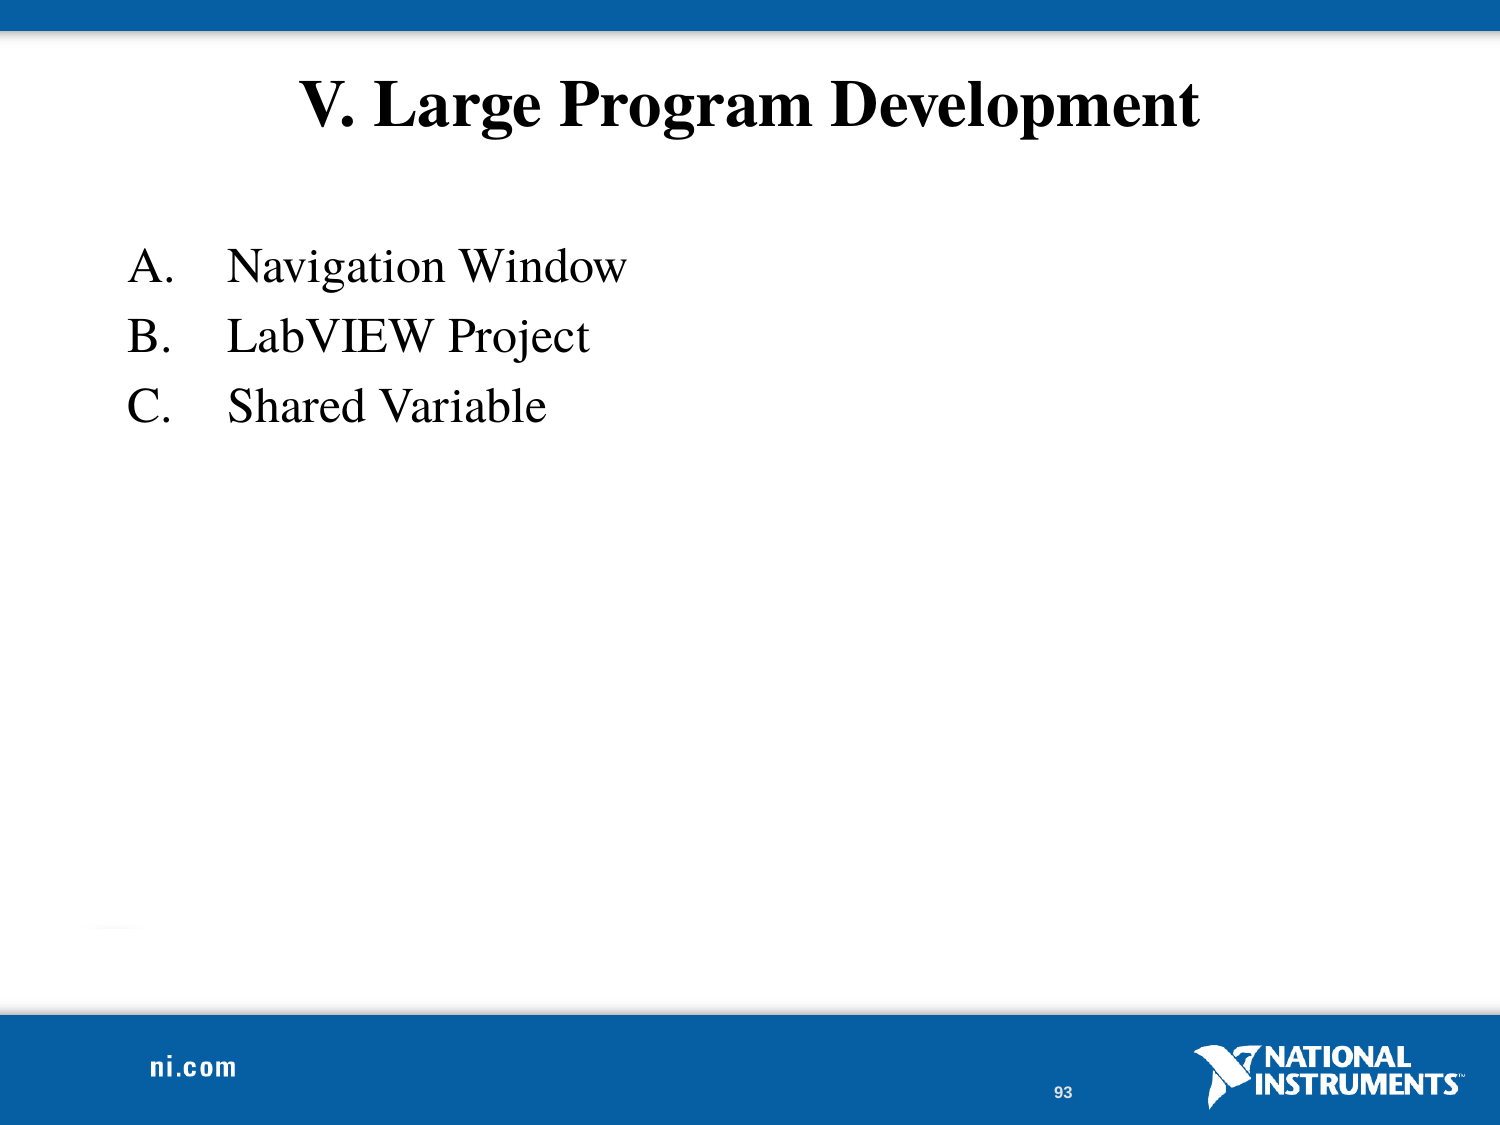

# V. Large Program Development
Navigation Window
LabVIEW Project
Shared Variable